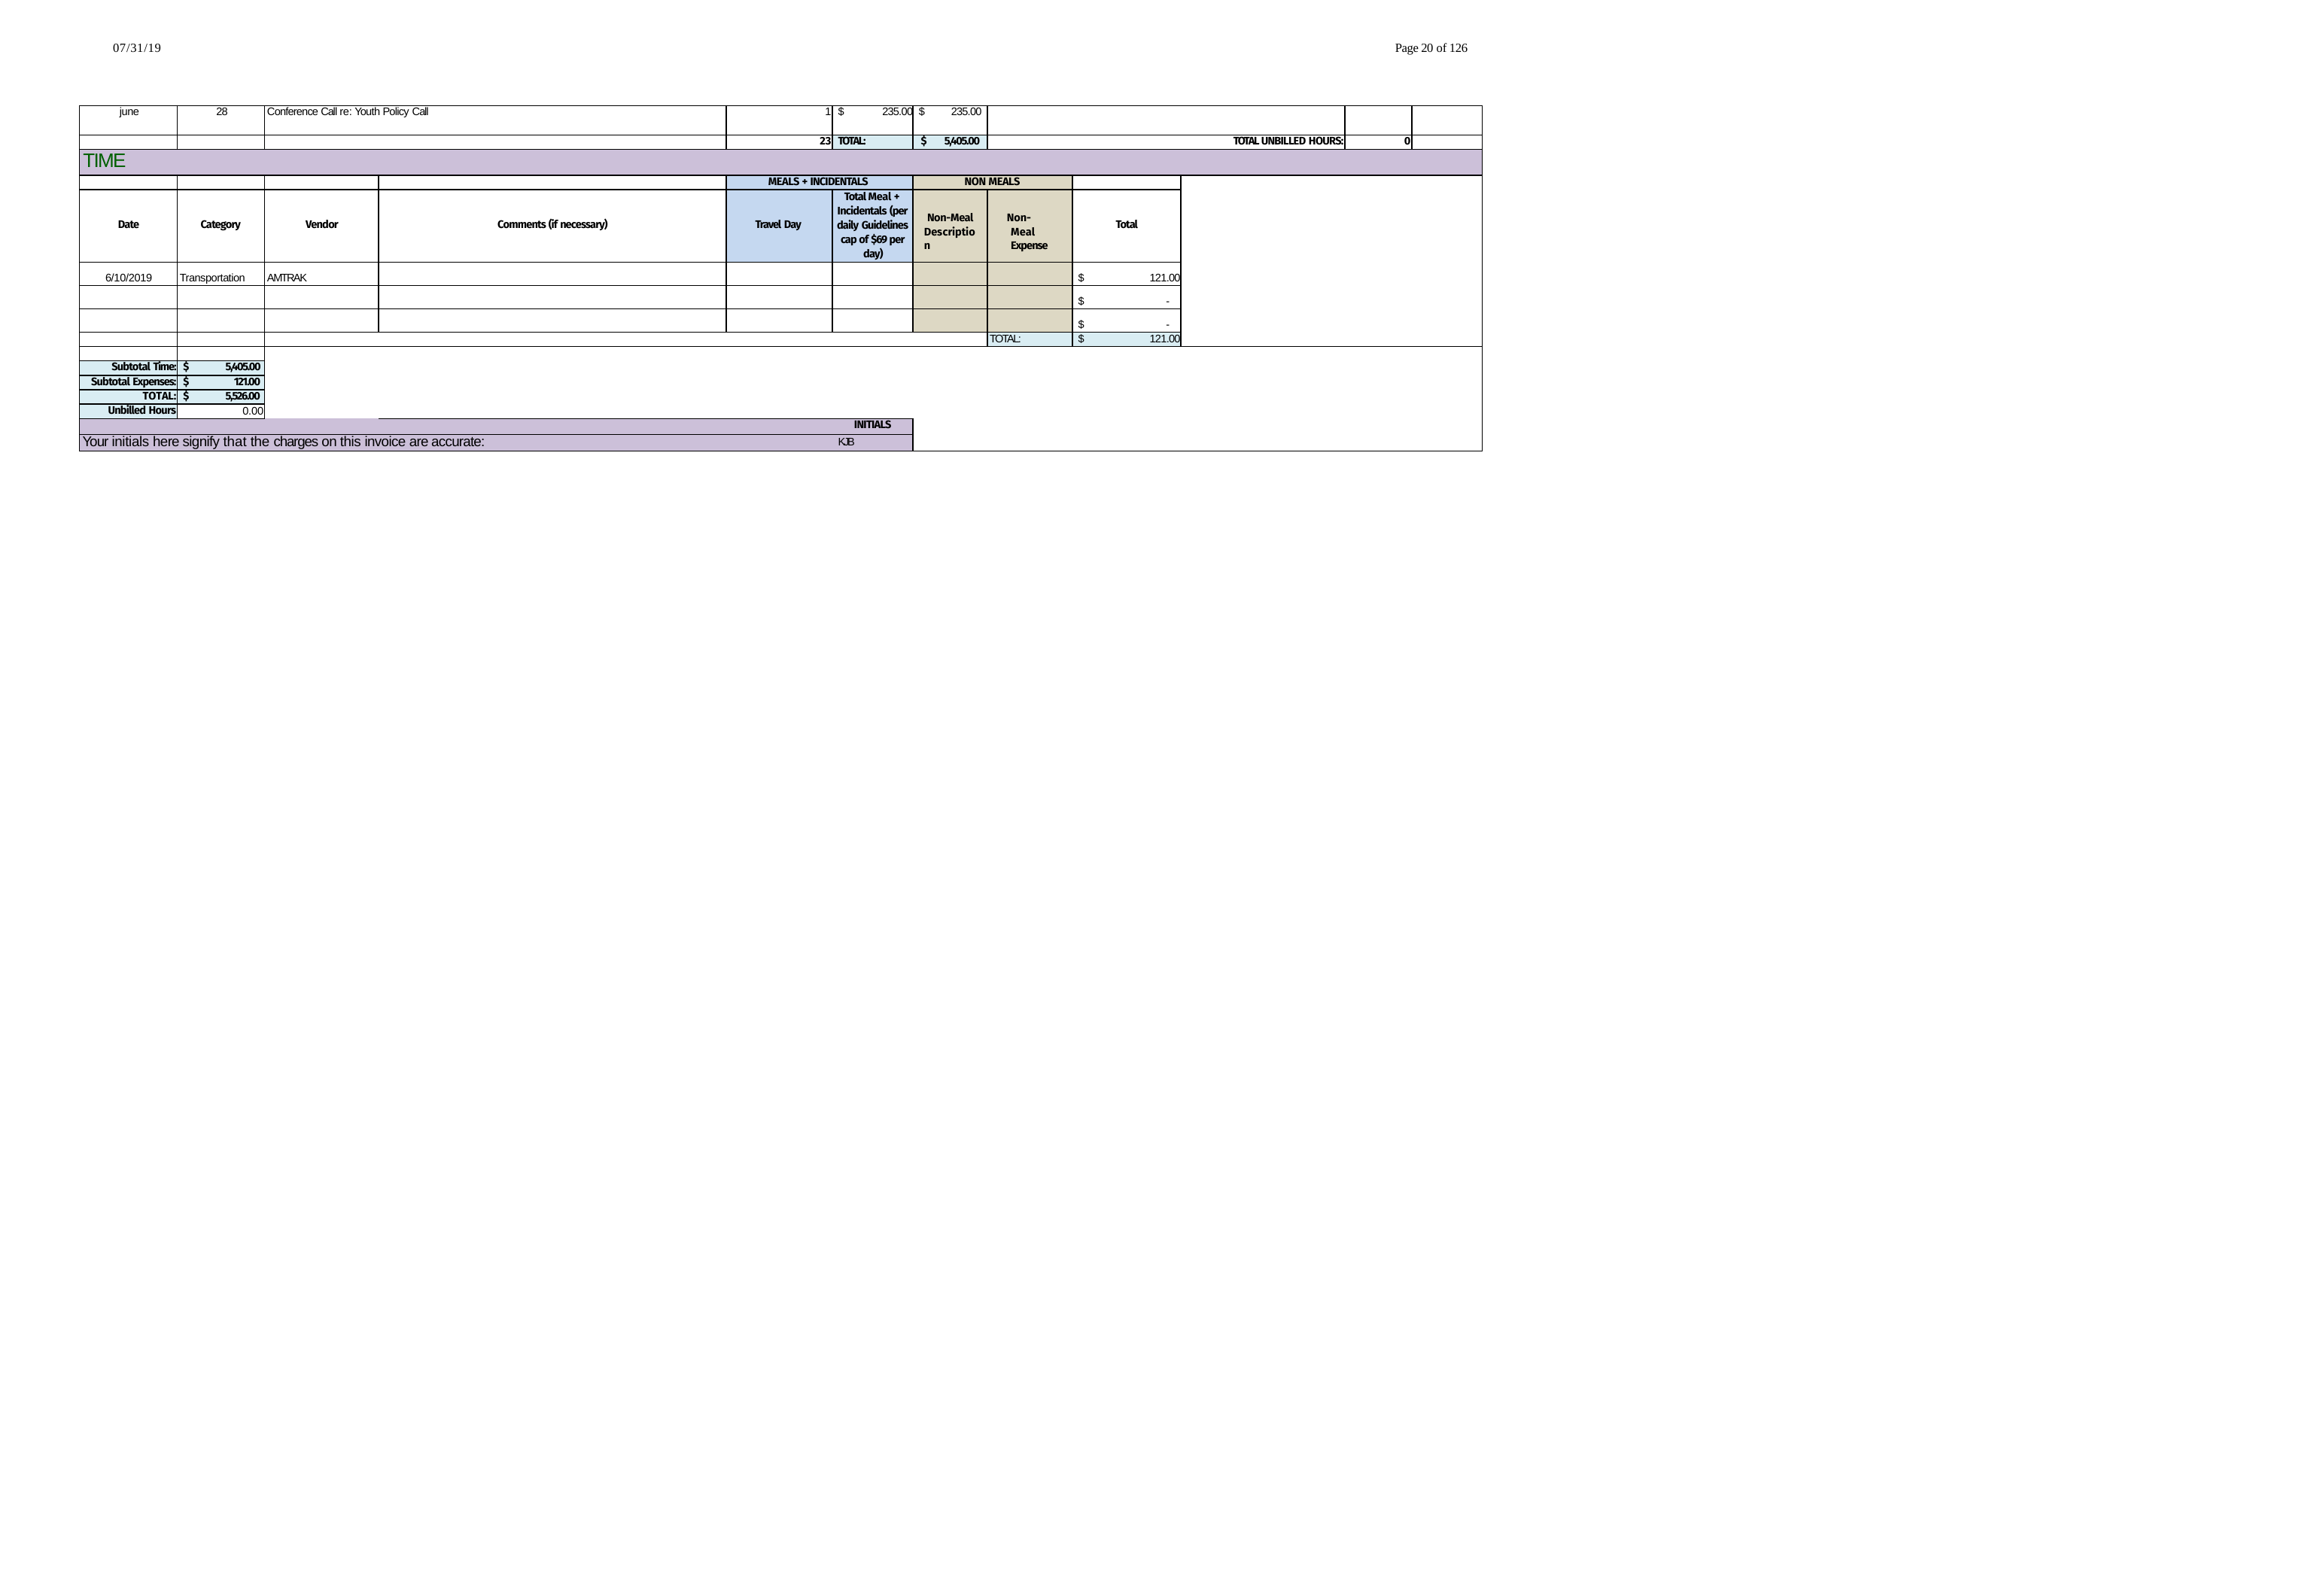

07/31/19
Page 20 of 126
| june | 28 | Conference Call re: Youth Policy Call |  | 1 | $ 235.00 | $ 235.00 |  |  |  |  |  |
| --- | --- | --- | --- | --- | --- | --- | --- | --- | --- | --- | --- |
|  |  |  |  | 23 | TOTAL: | $ 5,405.00 | TOTAL UNBILLED HOURS: |  |  | 0 |  |
| TIME |  |  |  |  |  |  |  |  |  |  |  |
|  |  |  |  | MEALS + INCIDENTALS |  | NON MEALS |  |  |  |  |  |
| Date | Category | Vendor | Comments (if necessary) | Travel Day | Total Meal + Incidentals (per daily Guidelines cap of $69 per day) | Non-Meal Description | Non-Meal Expense | Total |  |  |  |
| 6/10/2019 | Transportation | AMTRAK |  |  |  |  |  | $ 121.00 |  |  |  |
|  |  |  |  |  |  |  |  | $ - |  |  |  |
|  |  |  |  |  |  |  |  | $ - |  |  |  |
|  |  |  |  |  |  |  | TOTAL: | $ 121.00 |  |  |  |
|  |  |  |  |  |  |  |  |  |  |  |  |
| Subtotal Time: | $ 5,405.00 |  |  |  |  |  |  |  |  |  |  |
| Subtotal Expenses: | $ 121.00 |  |  |  |  |  |  |  |  |  |  |
| TOTAL: | $ 5,526.00 |  |  |  |  |  |  |  |  |  |  |
| Unbilled Hours | 0.00 |  |  |  |  |  |  |  |  |  |  |
|  |  |  |  |  | INITIALS |  |  |  |  |  |  |
| Your initials here signify that the charges on this invoice are accurate: |  |  |  |  | KJB |  |  |  |  |  |  |